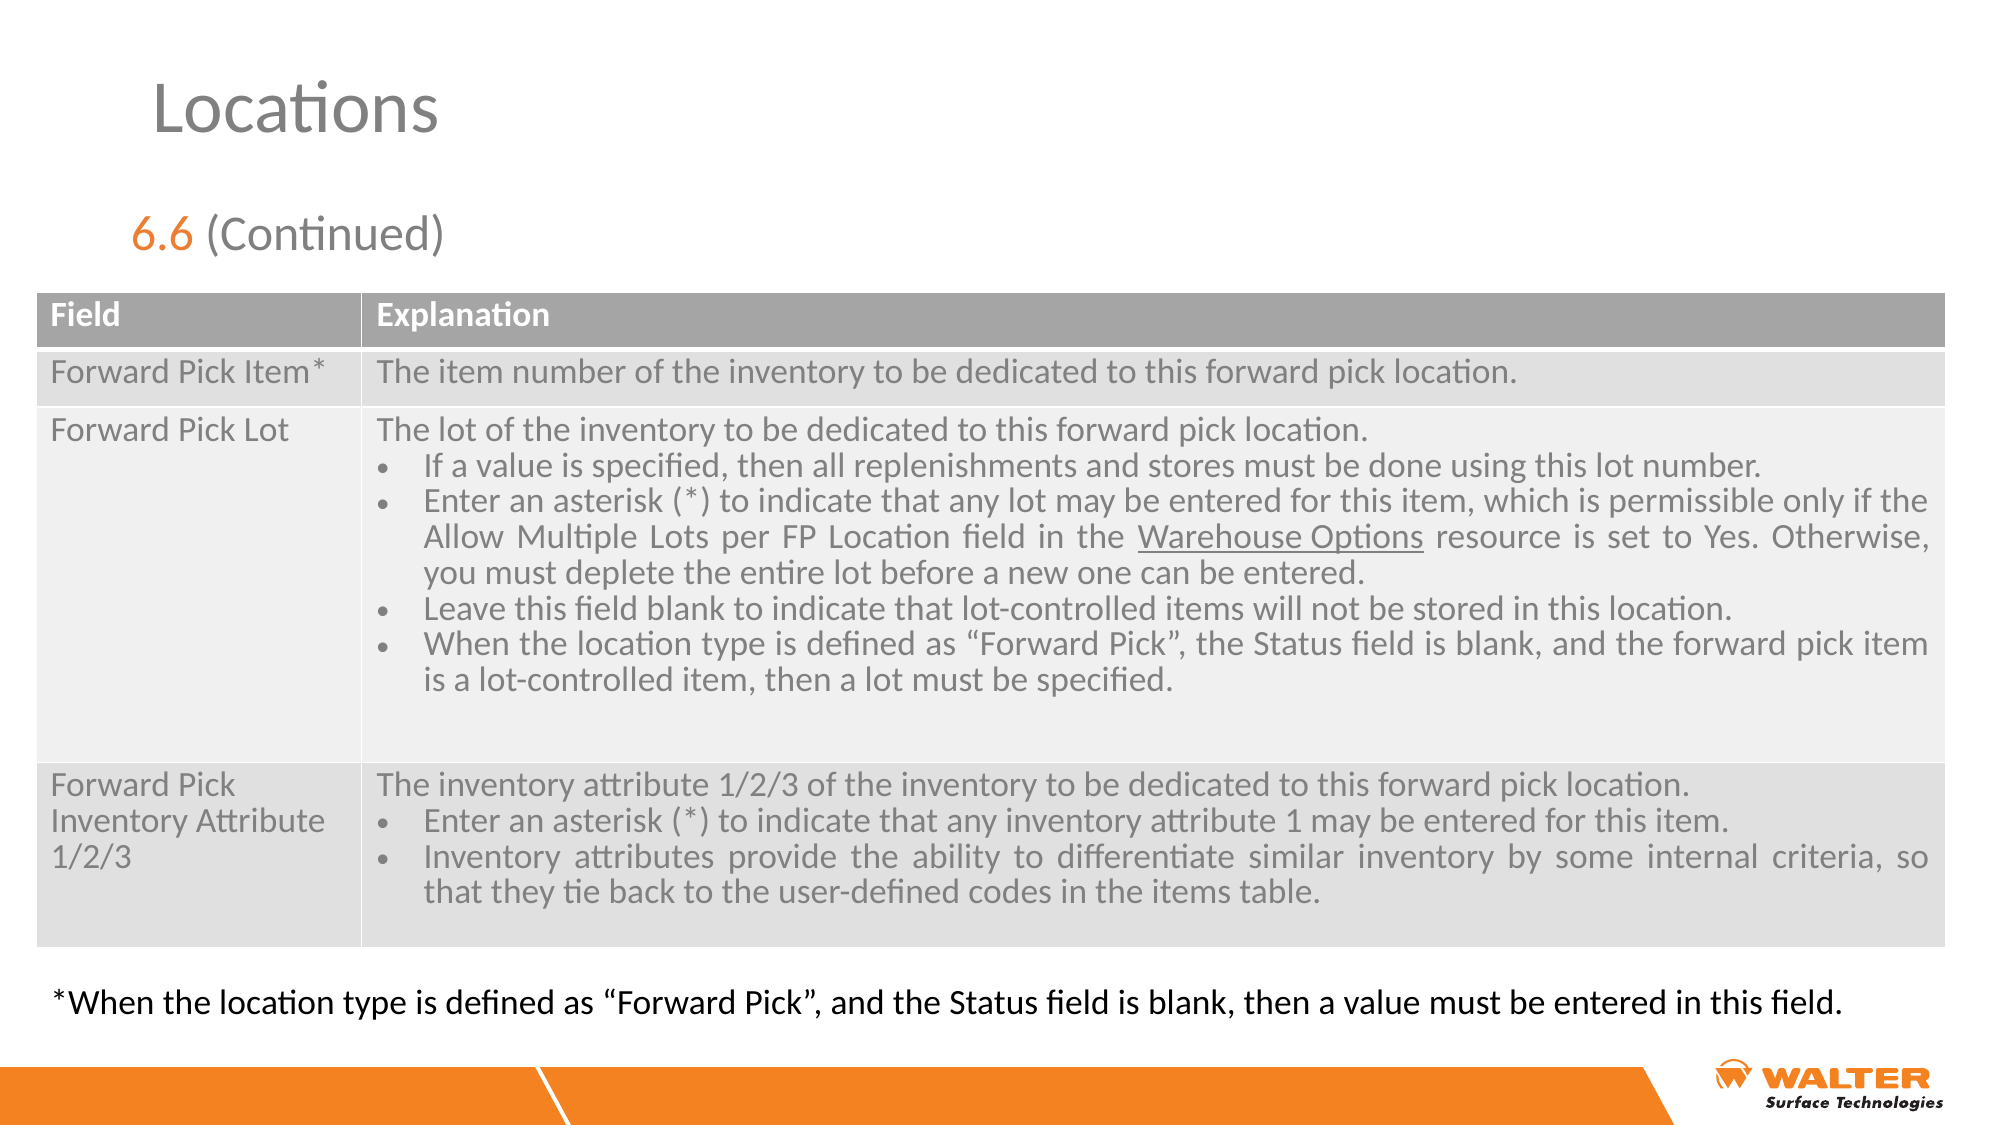

# Locations
6.6 (Continued)
| Field | Explanation |
| --- | --- |
| Forward Pick Item\* | The item number of the inventory to be dedicated to this forward pick location. |
| Forward Pick Lot | The lot of the inventory to be dedicated to this forward pick location. If a value is specified, then all replenishments and stores must be done using this lot number. Enter an asterisk (\*) to indicate that any lot may be entered for this item, which is permissible only if the Allow Multiple Lots per FP Location field in the Warehouse Options resource is set to Yes. Otherwise, you must deplete the entire lot before a new one can be entered. Leave this field blank to indicate that lot-controlled items will not be stored in this location. When the location type is defined as “Forward Pick”, the Status field is blank, and the forward pick item is a lot-controlled item, then a lot must be specified. |
| Forward Pick Inventory Attribute 1/2/3 | The inventory attribute 1/2/3 of the inventory to be dedicated to this forward pick location. Enter an asterisk (\*) to indicate that any inventory attribute 1 may be entered for this item. Inventory attributes provide the ability to differentiate similar inventory by some internal criteria, so that they tie back to the user-defined codes in the items table. |
*When the location type is defined as “Forward Pick”, and the Status field is blank, then a value must be entered in this field.